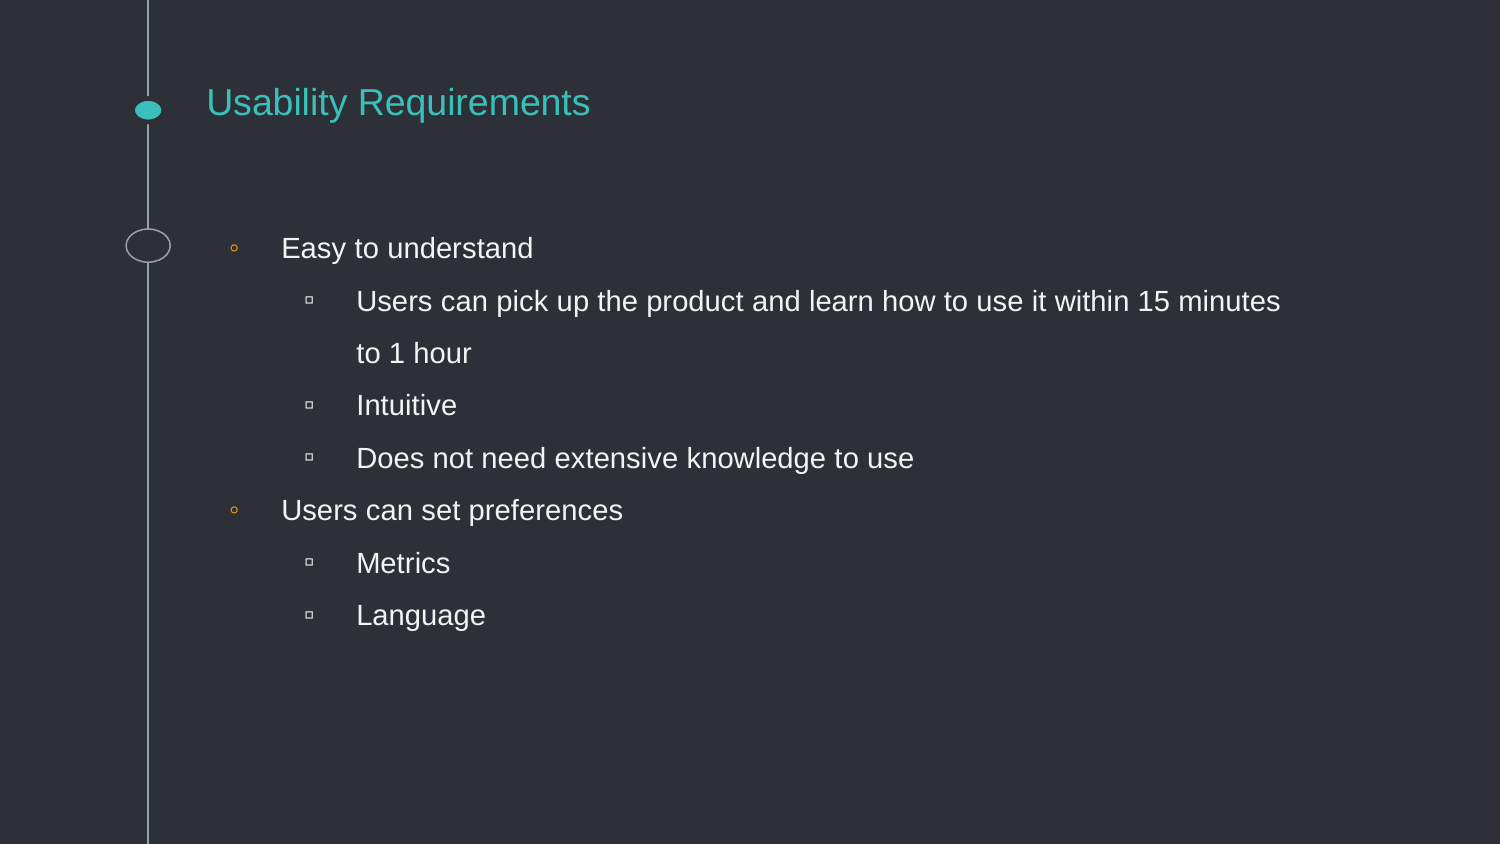

# Usability Requirements
Easy to understand
Users can pick up the product and learn how to use it within 15 minutes to 1 hour
Intuitive
Does not need extensive knowledge to use
Users can set preferences
Metrics
Language